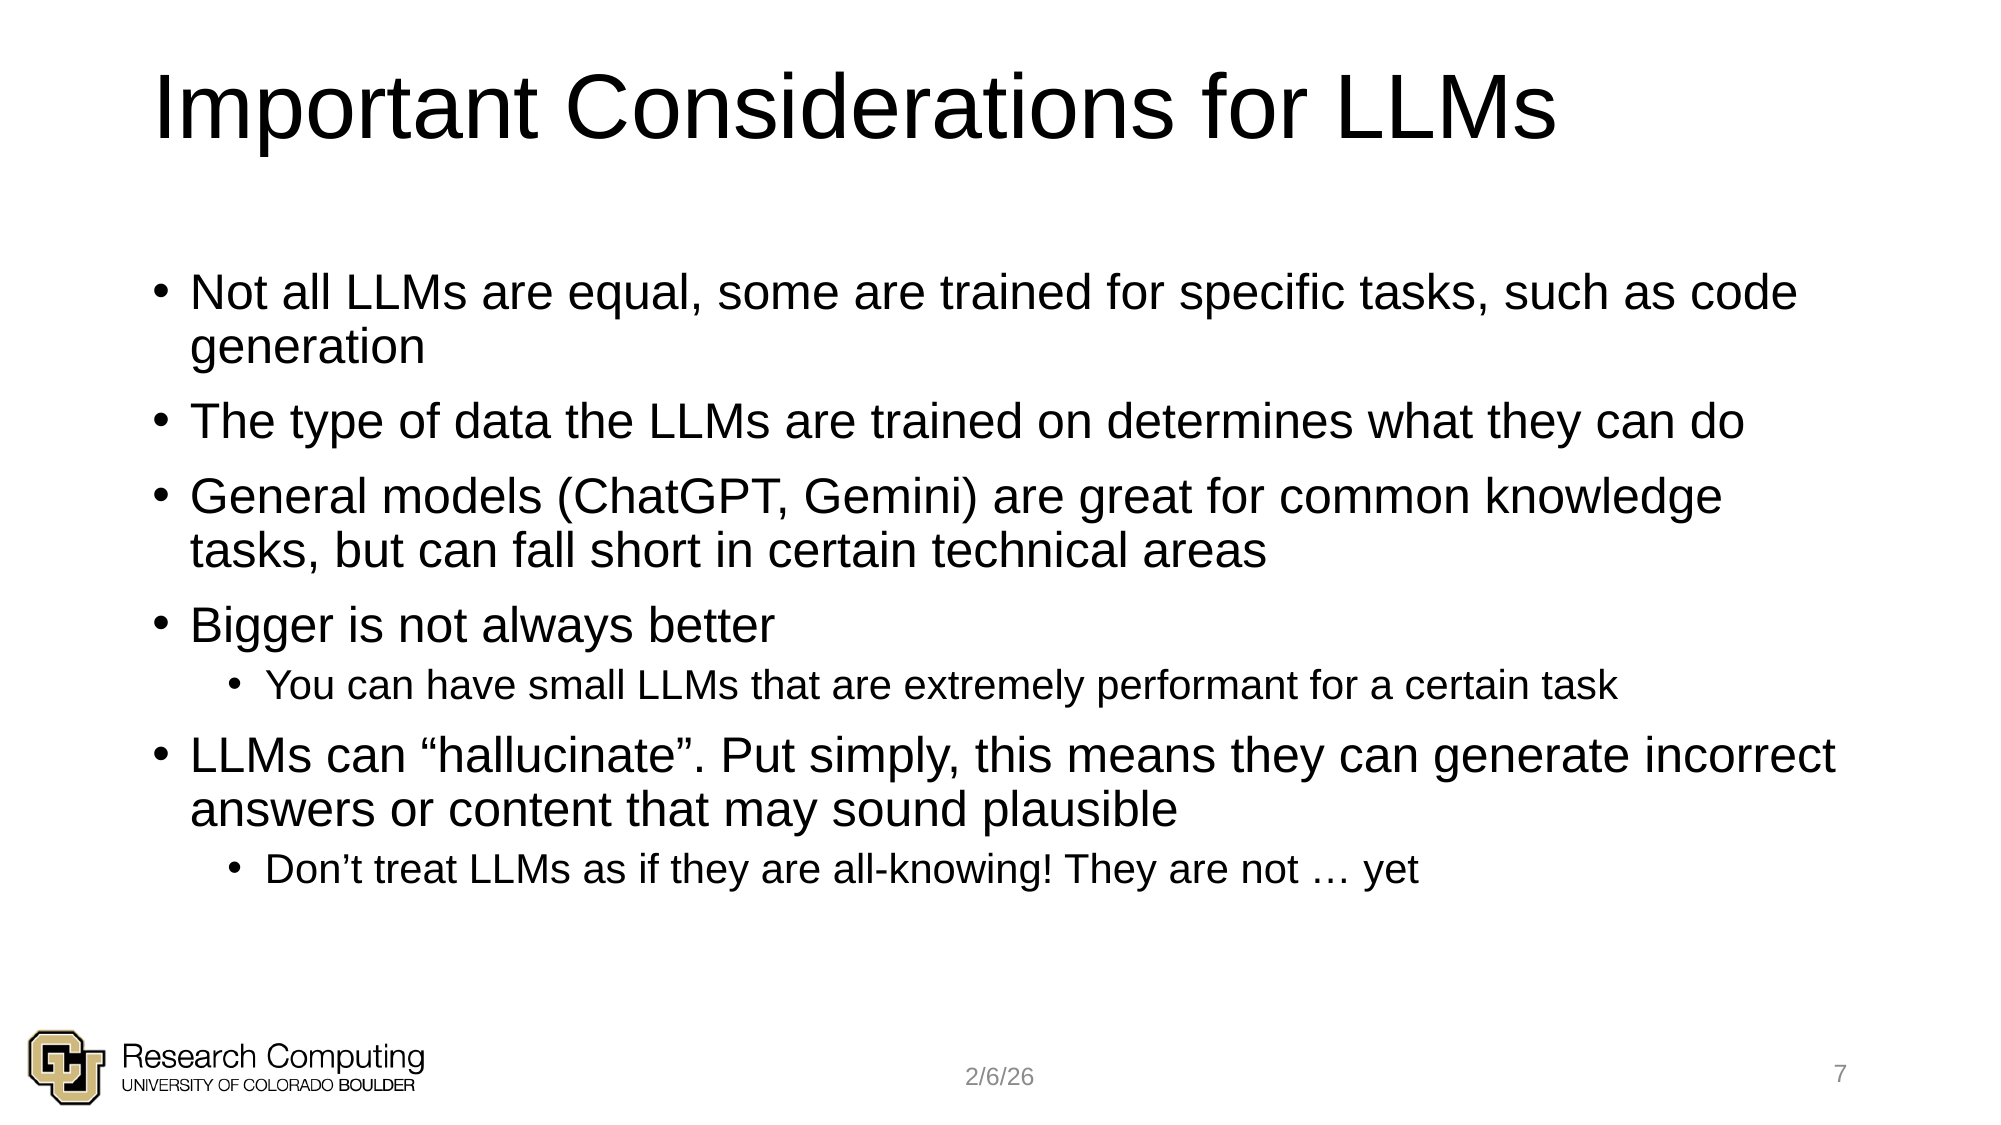

# Important Considerations for LLMs
Not all LLMs are equal, some are trained for specific tasks, such as code generation
The type of data the LLMs are trained on determines what they can do
General models (ChatGPT, Gemini) are great for common knowledge tasks, but can fall short in certain technical areas
Bigger is not always better
You can have small LLMs that are extremely performant for a certain task
LLMs can “hallucinate”. Put simply, this means they can generate incorrect answers or content that may sound plausible
Don’t treat LLMs as if they are all-knowing! They are not … yet

7
2/6/26